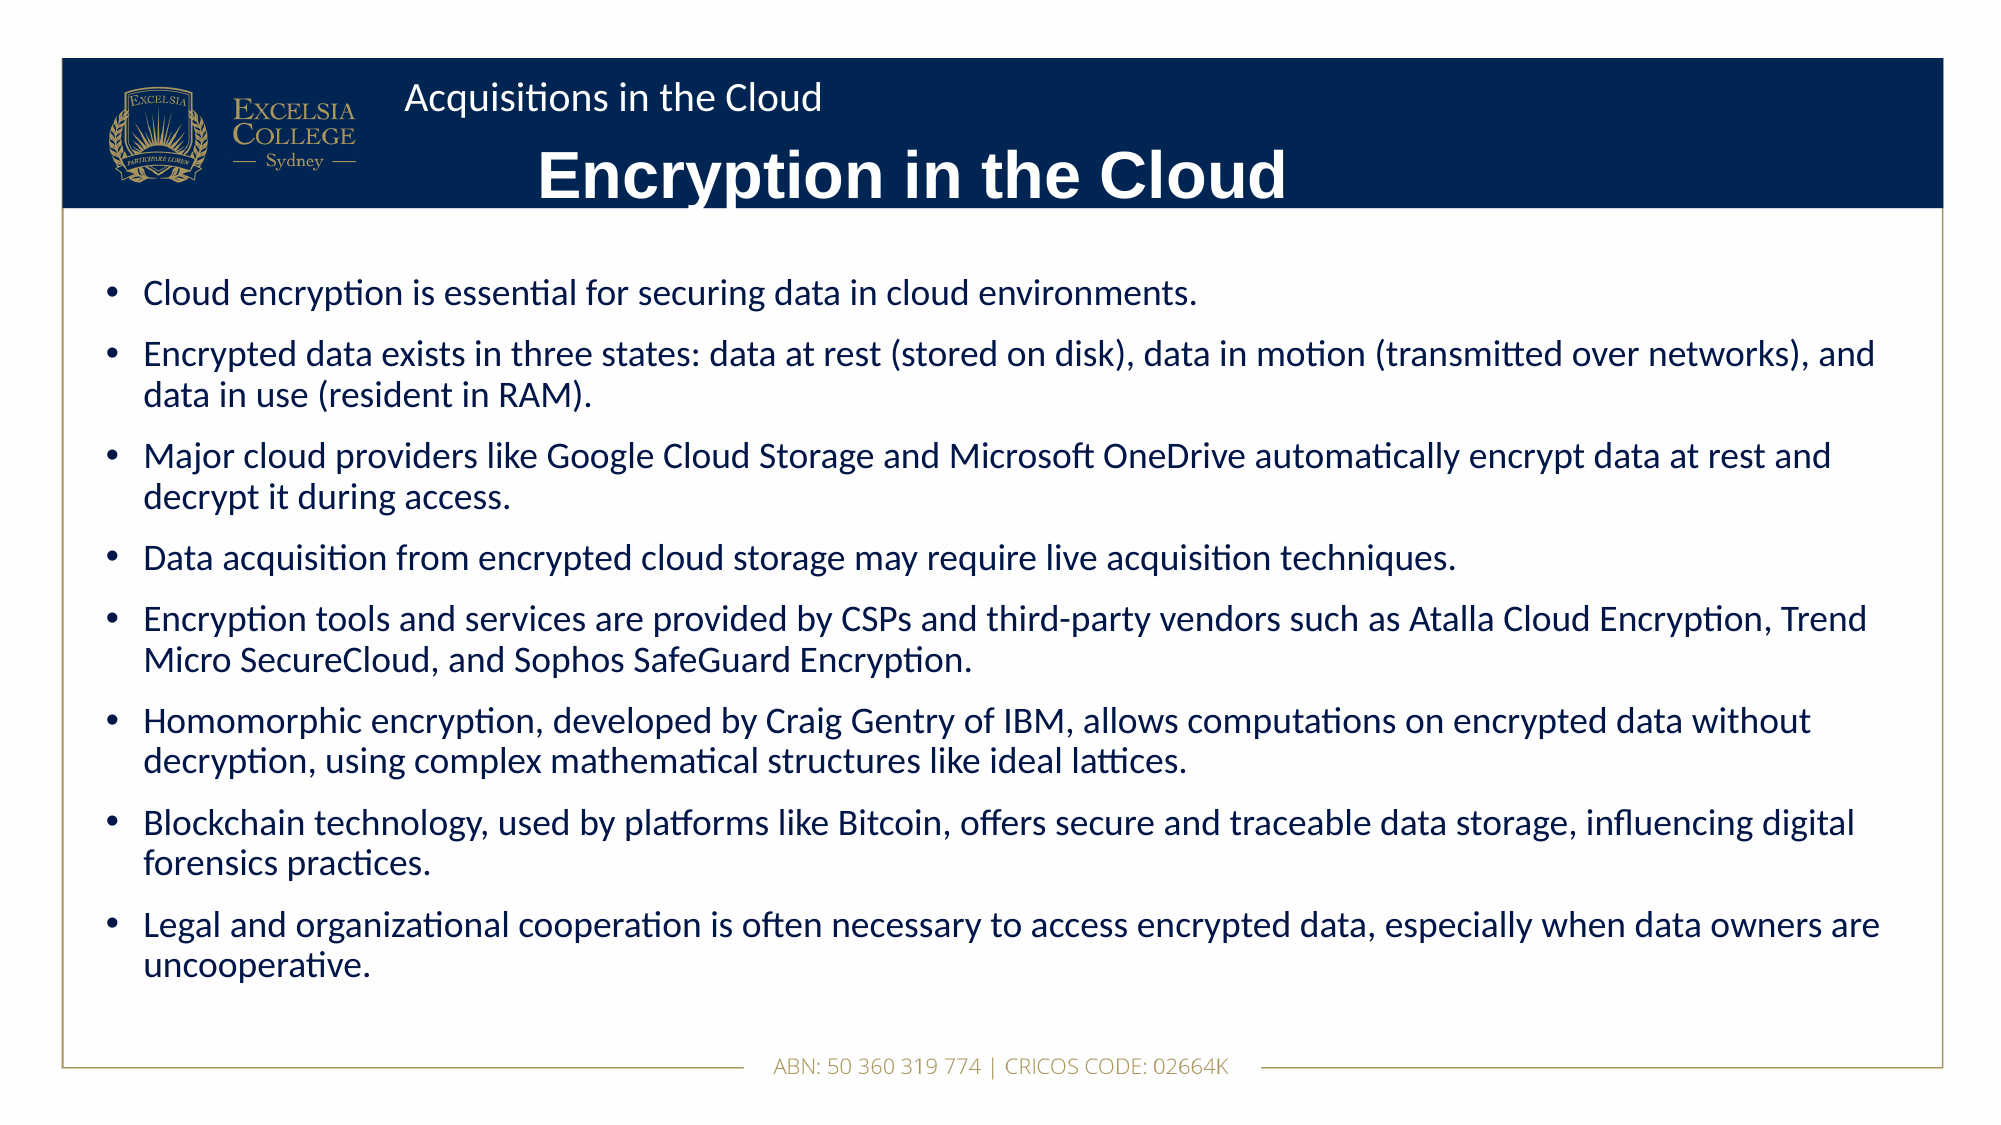

# Acquisitions in the Cloud
Encryption in the Cloud
Cloud encryption is essential for securing data in cloud environments.
Encrypted data exists in three states: data at rest (stored on disk), data in motion (transmitted over networks), and data in use (resident in RAM).
Major cloud providers like Google Cloud Storage and Microsoft OneDrive automatically encrypt data at rest and decrypt it during access.
Data acquisition from encrypted cloud storage may require live acquisition techniques.
Encryption tools and services are provided by CSPs and third-party vendors such as Atalla Cloud Encryption, Trend Micro SecureCloud, and Sophos SafeGuard Encryption.
Homomorphic encryption, developed by Craig Gentry of IBM, allows computations on encrypted data without decryption, using complex mathematical structures like ideal lattices.
Blockchain technology, used by platforms like Bitcoin, offers secure and traceable data storage, influencing digital forensics practices.
Legal and organizational cooperation is often necessary to access encrypted data, especially when data owners are uncooperative.